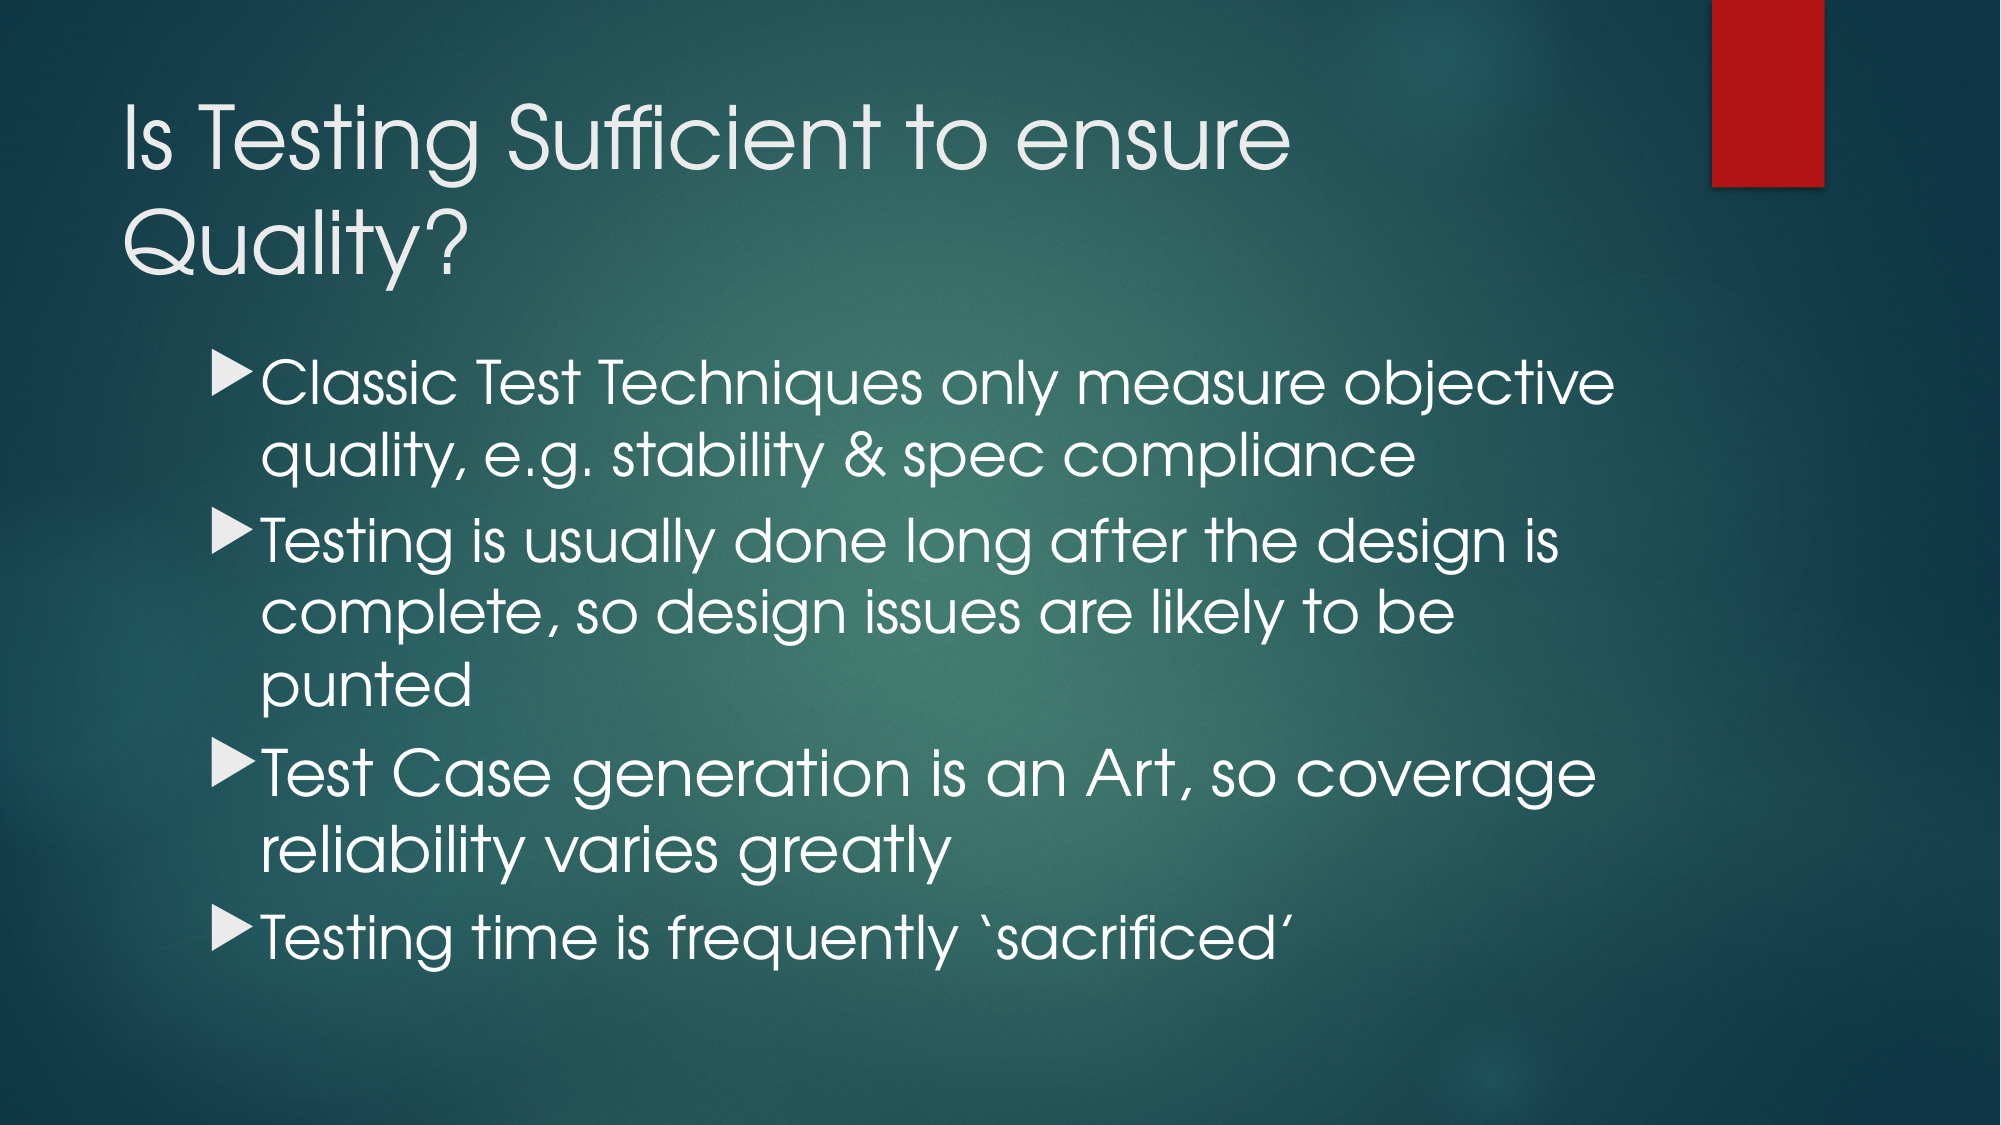

# Is Testing Sufficient to ensure Quality?
Classic Test Techniques only measure objective quality, e.g. stability & spec compliance
Testing is usually done long after the design is complete, so design issues are likely to be punted
Test Case generation is an Art, so coverage reliability varies greatly
Testing time is frequently ‘sacrificed’